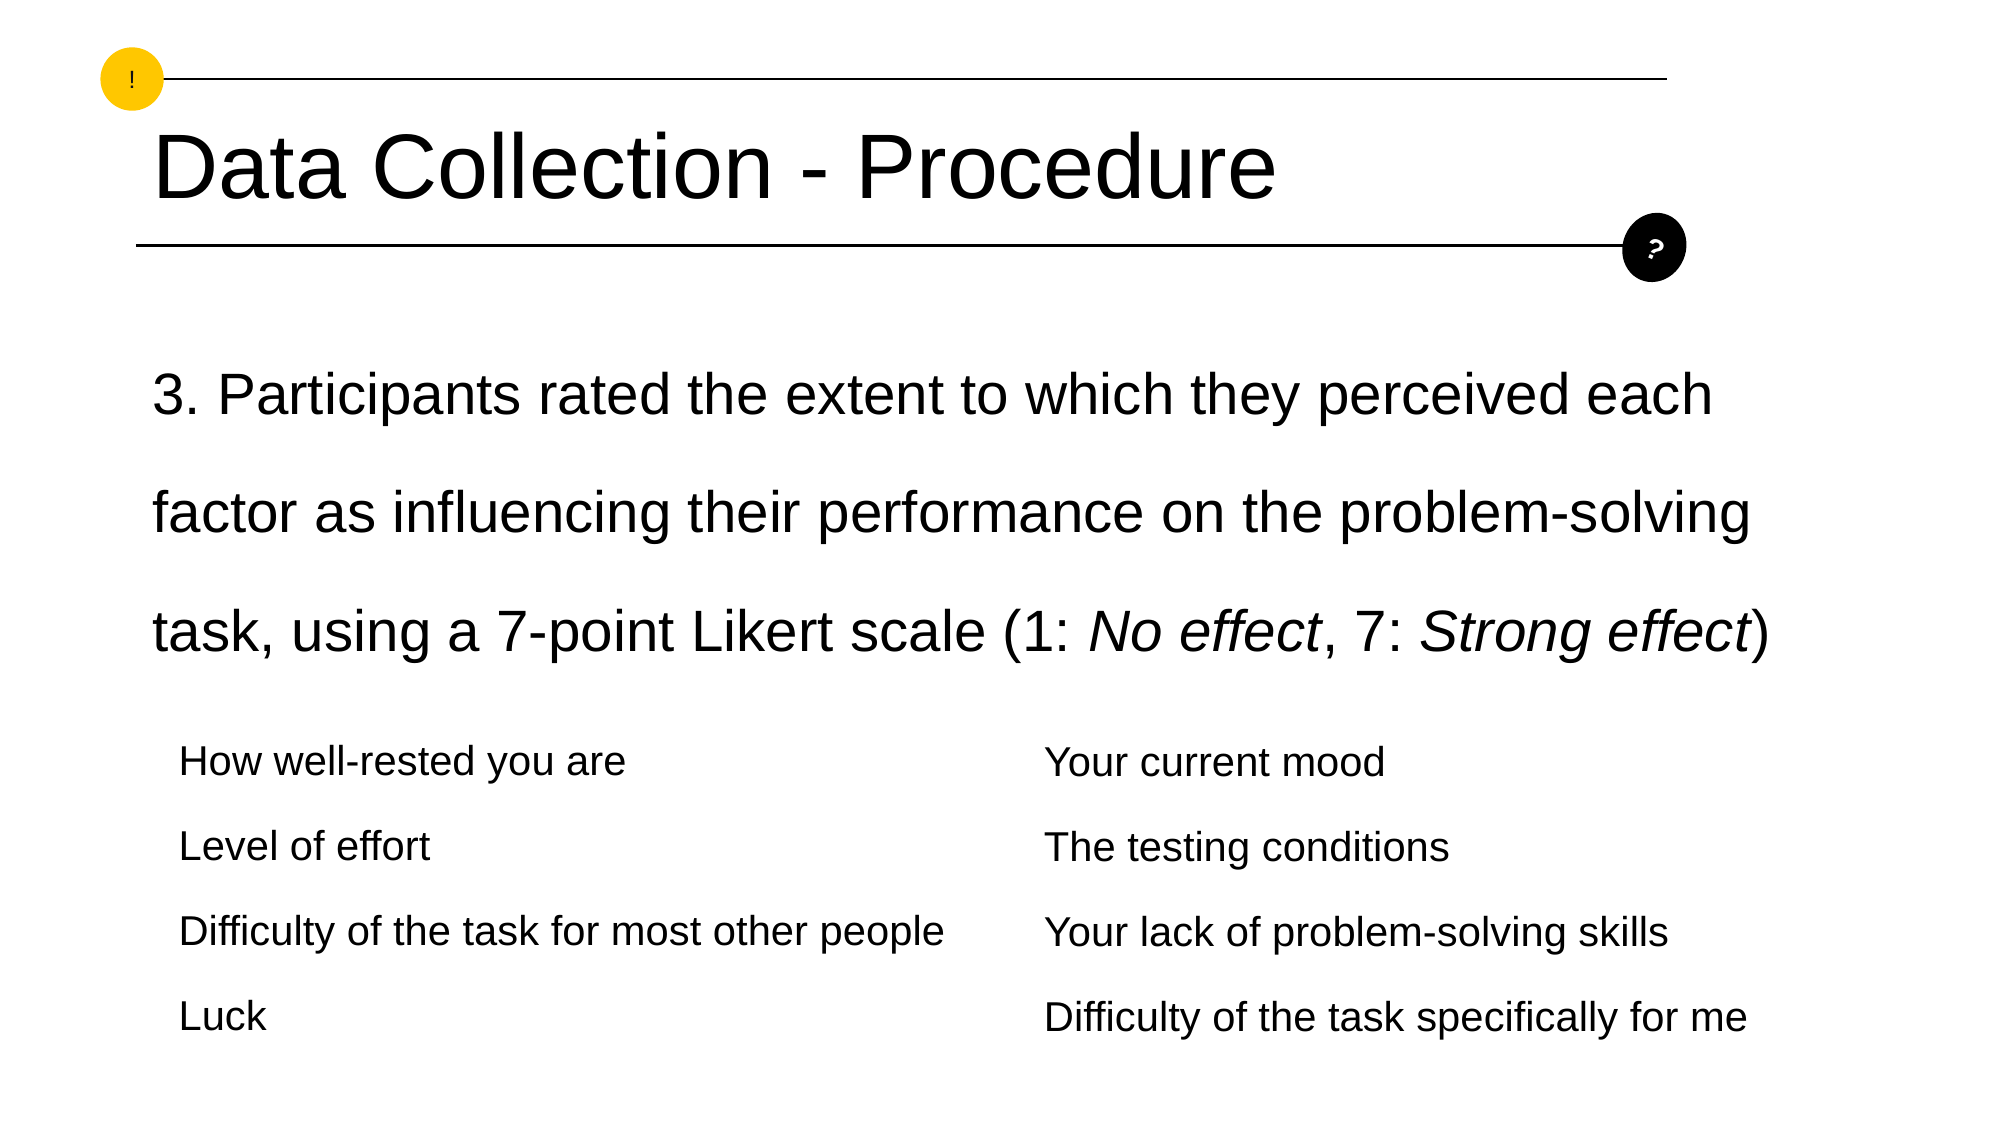

!
# Data Collection - Procedure
?
3. Participants rated the extent to which they perceived each factor as influencing their performance on the problem-solving task, using a 7-point Likert scale (1: No effect, 7: Strong effect)

How well-rested you are
Level of effort
Difficulty of the task for most other people
Luck
Your current mood
The testing conditions
Your lack of problem-solving skills
Difficulty of the task specifically for me